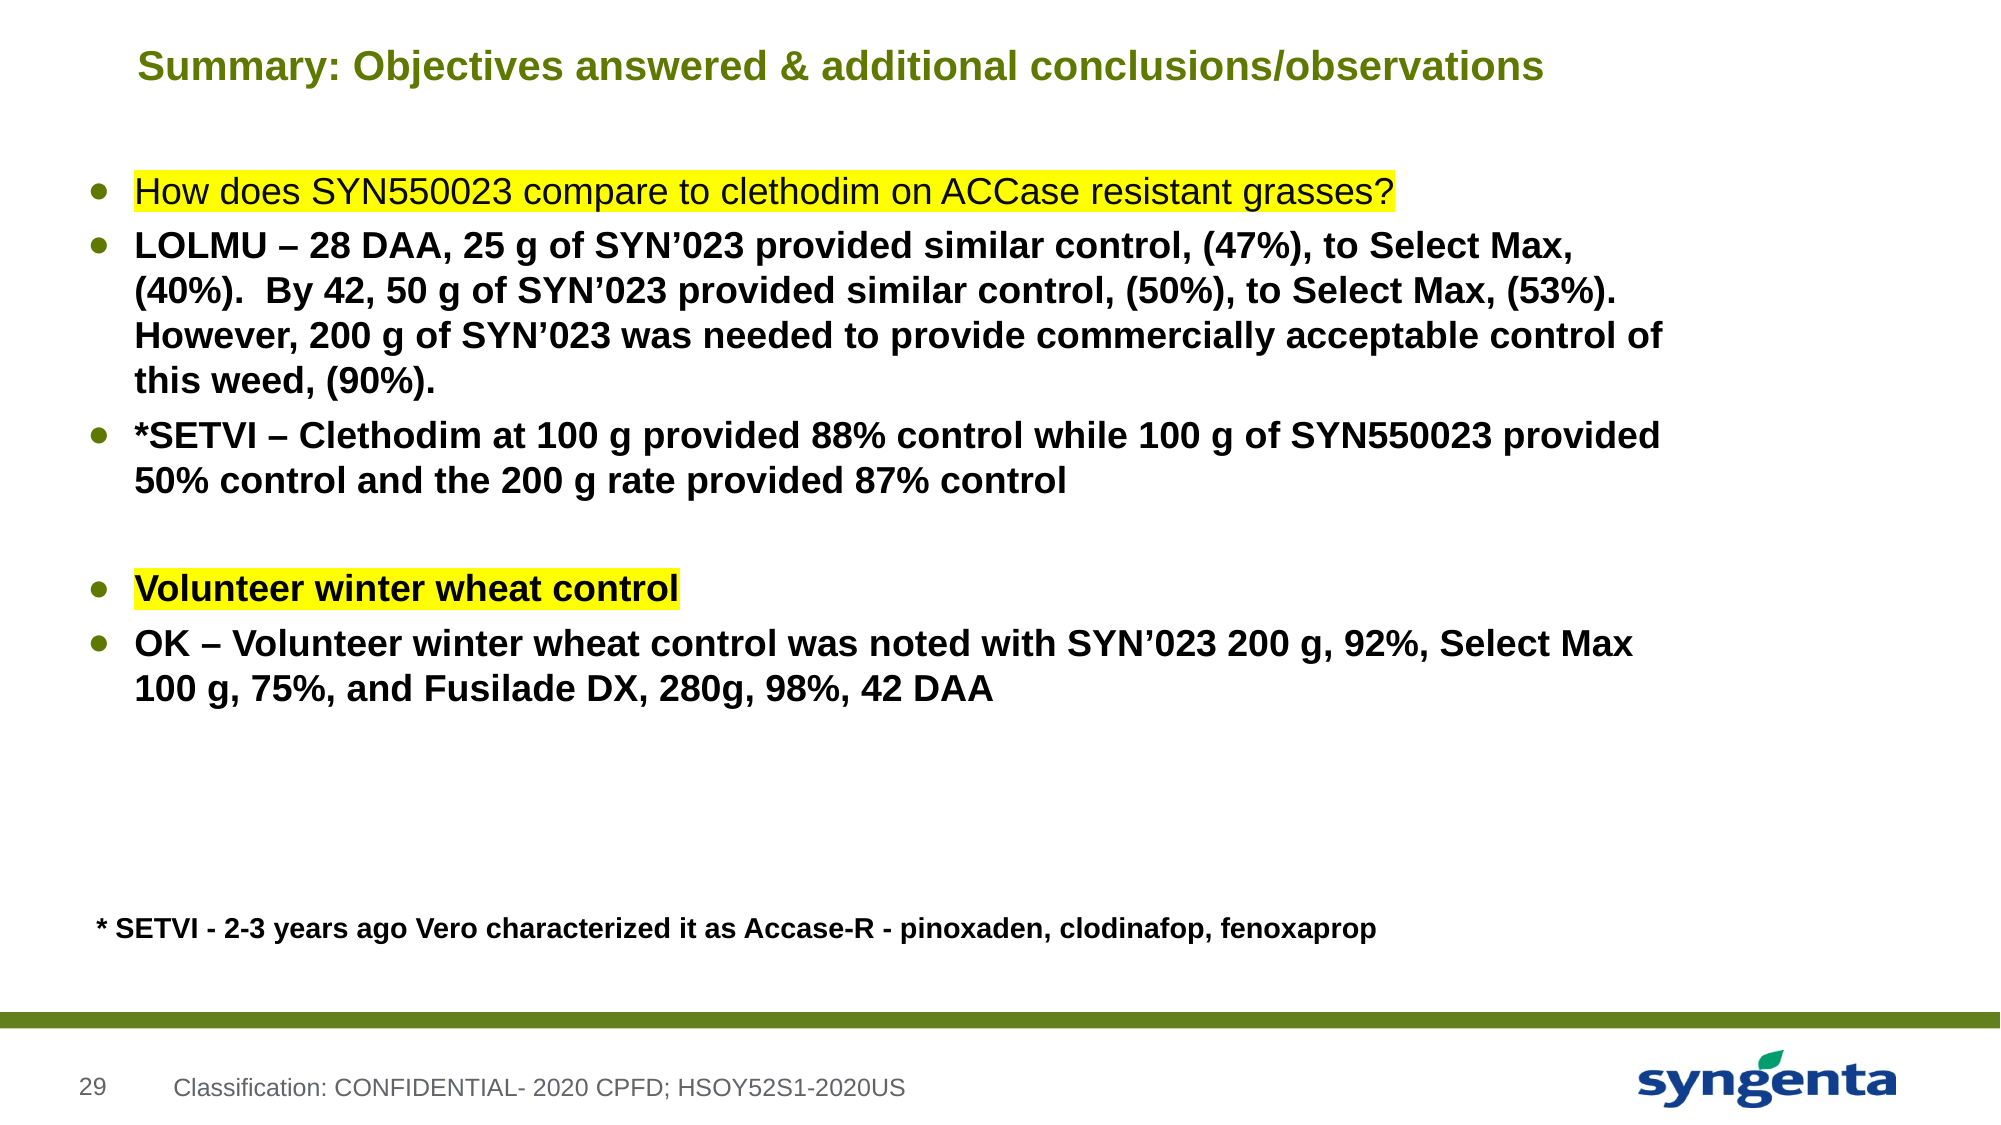

# Summary: Objectives answered & additional conclusions/observations

How does SYN550023 compare to clethodim on ACCase resistant grasses?
LOLMU – 28 DAA, 25 g of SYN’023 provided similar control, (47%), to Select Max, (40%).  By 42, 50 g of SYN’023 provided similar control, (50%), to Select Max, (53%).  However, 200 g of SYN’023 was needed to provide commercially acceptable control of this weed, (90%).
*SETVI – Clethodim at 100 g provided 88% control while 100 g of SYN550023 provided 50% control and the 200 g rate provided 87% control

Volunteer winter wheat control
OK – Volunteer winter wheat control was noted with SYN’023 200 g, 92%, Select Max 100 g, 75%, and Fusilade DX, 280g, 98%, 42 DAA
* SETVI - 2-3 years ago Vero characterized it as Accase-R - pinoxaden, clodinafop, fenoxaprop
Classification: CONFIDENTIAL- 2020 CPFD; HSOY52S1-2020US